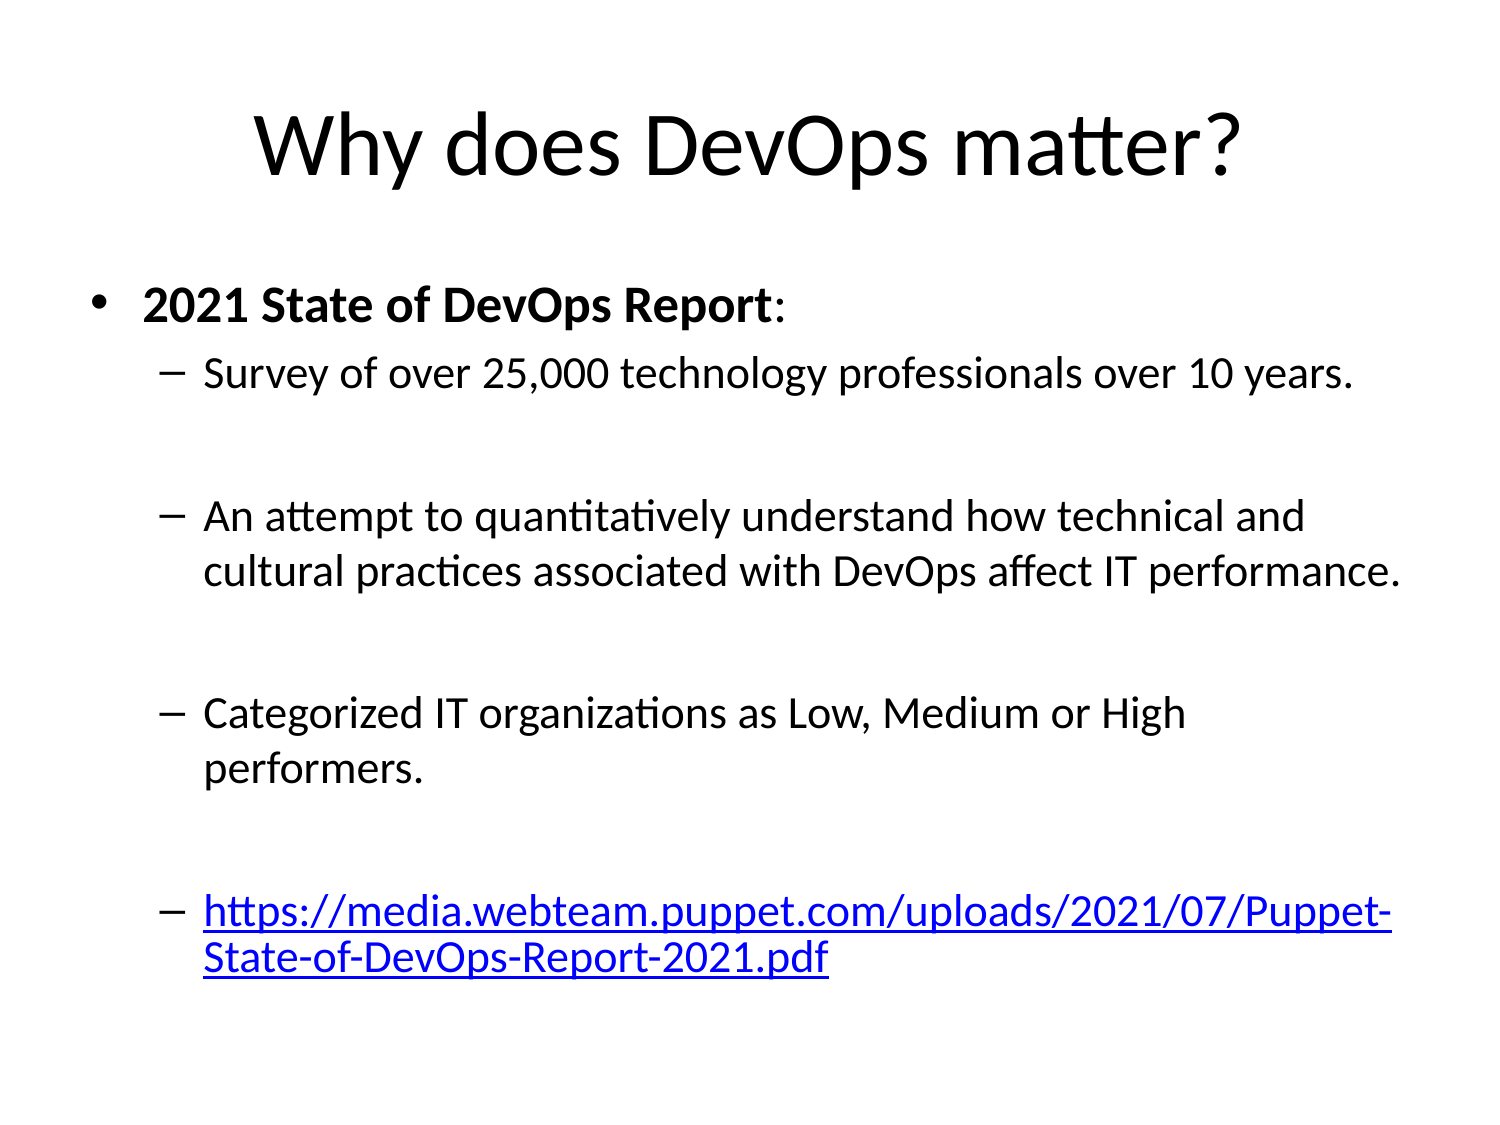

# Why does DevOps matter?
2021 State of DevOps Report:
Survey of over 25,000 technology professionals over 10 years.

An attempt to quantitatively understand how technical and cultural practices associated with DevOps affect IT performance.

Categorized IT organizations as Low, Medium or High performers.

https://media.webteam.puppet.com/uploads/2021/07/Puppet-State-of-DevOps-Report-2021.pdf